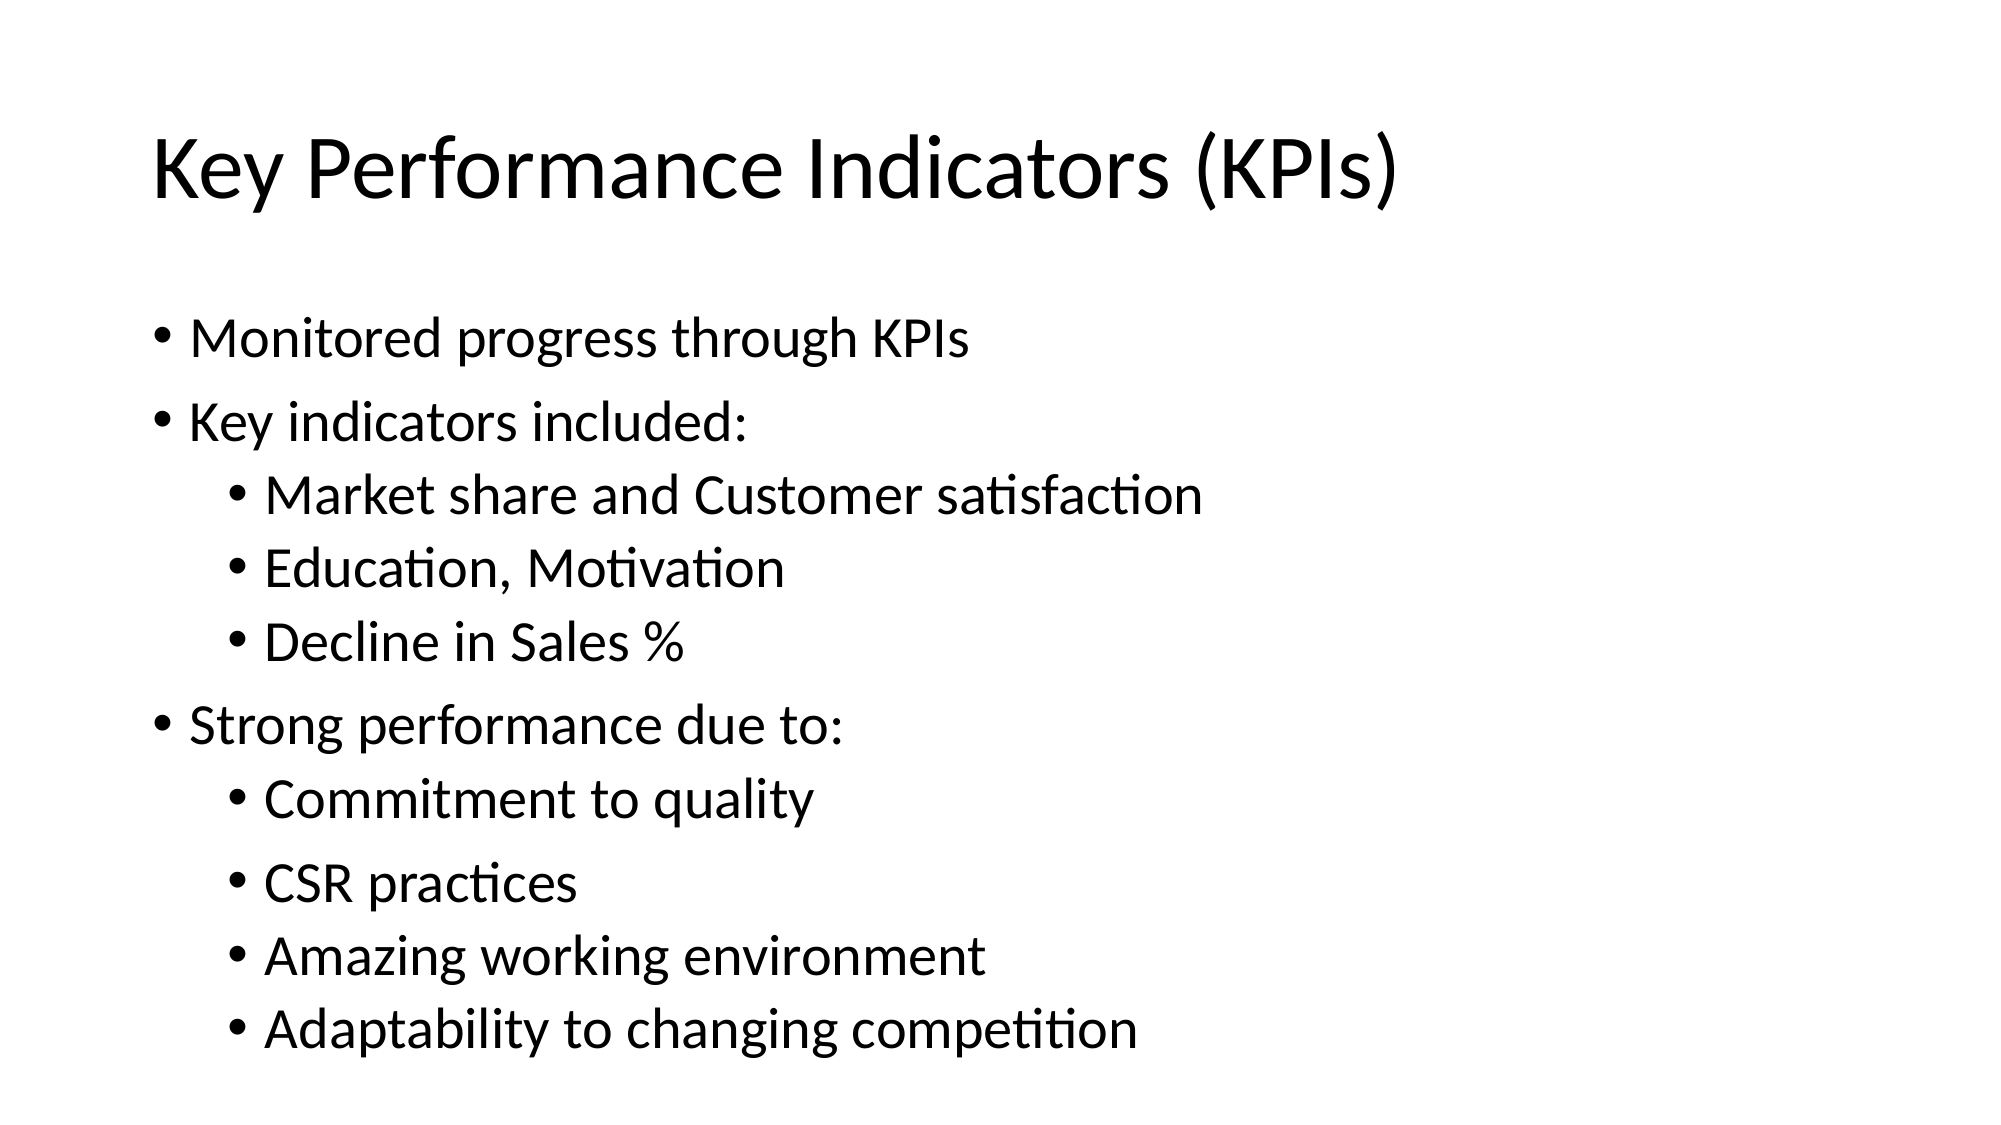

# Key Performance Indicators (KPIs)
Monitored progress through KPIs
Key indicators included:
Market share and Customer satisfaction
Education, Motivation
Decline in Sales %
Strong performance due to:
Commitment to quality
CSR practices
Amazing working environment
Adaptability to changing competition